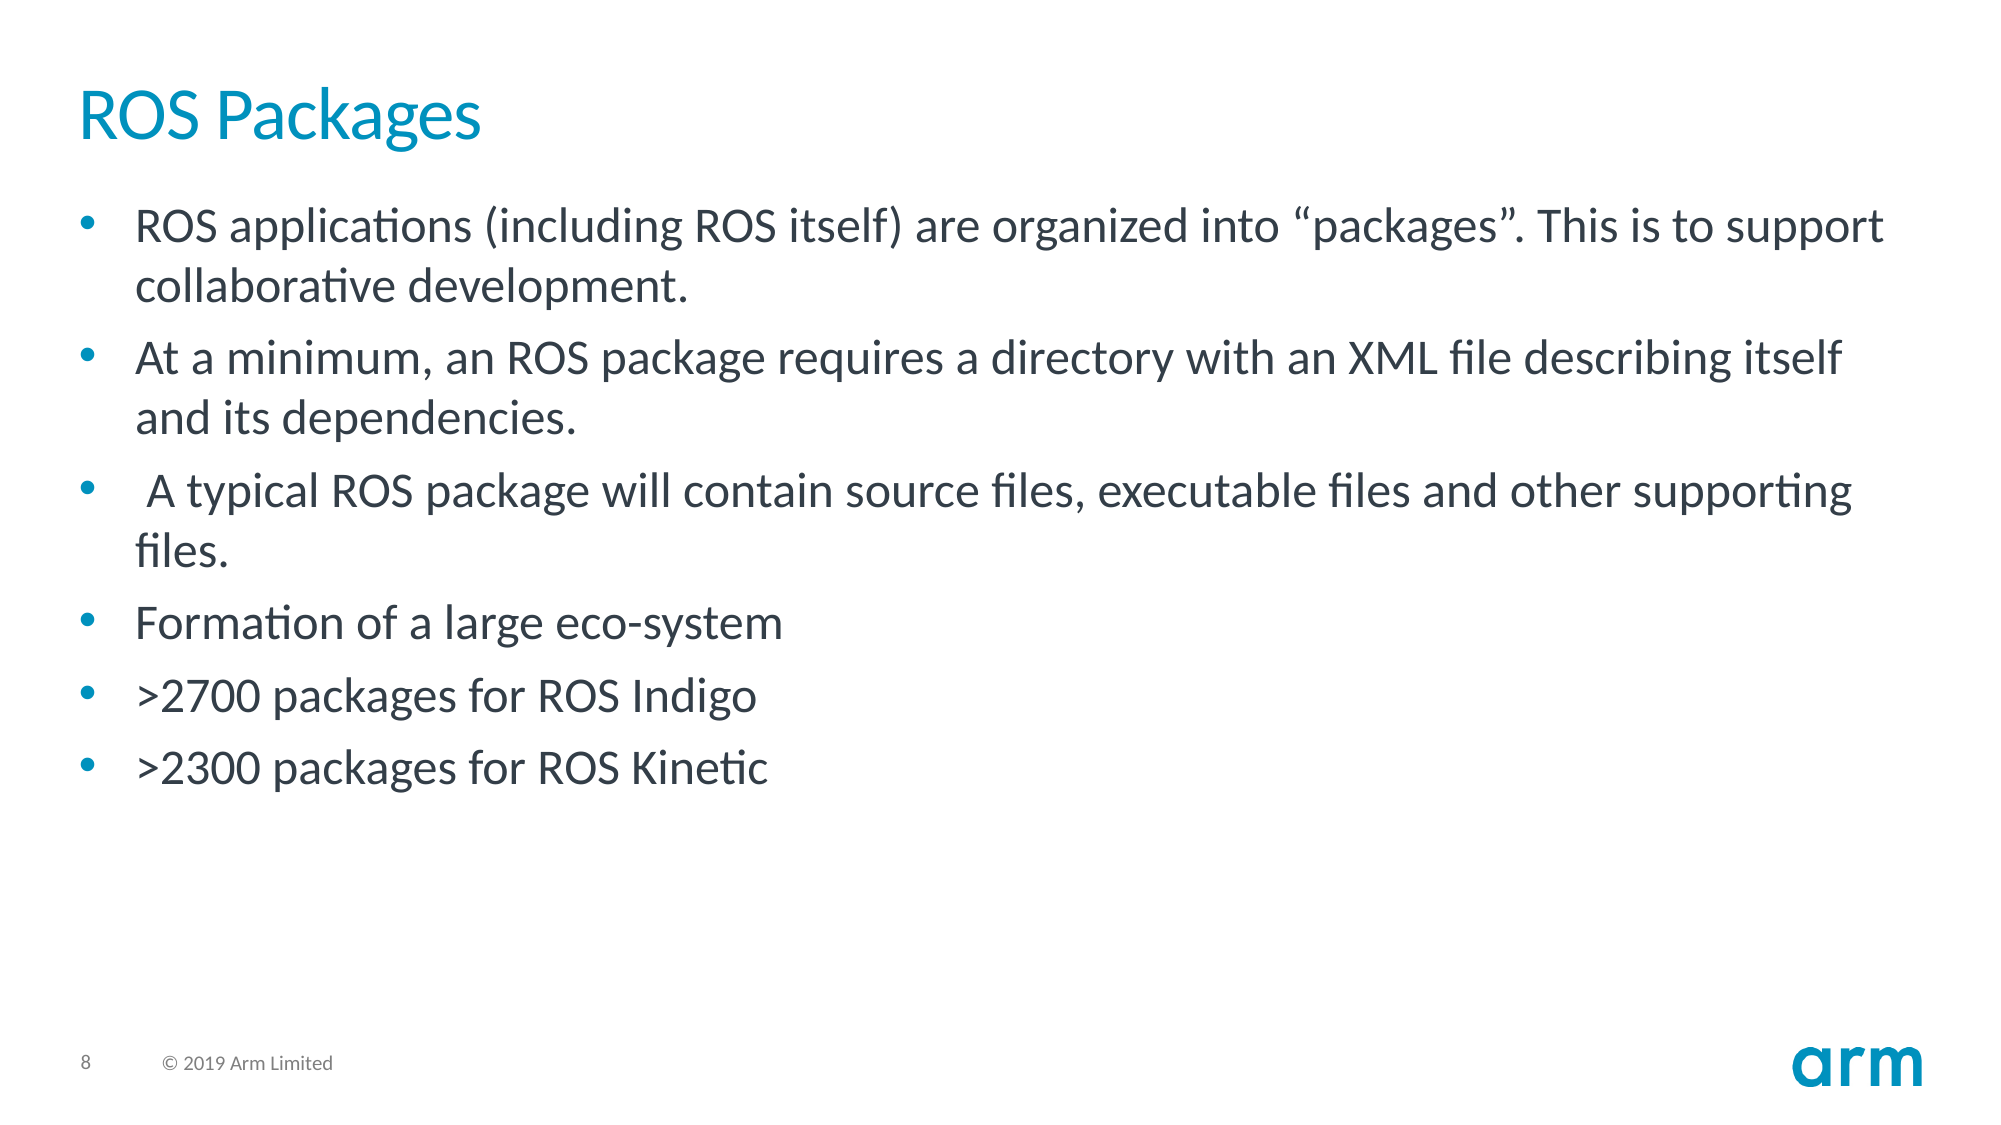

# ROS Packages
ROS applications (including ROS itself) are organized into “packages”. This is to support collaborative development.
At a minimum, an ROS package requires a directory with an XML file describing itself and its dependencies.
 A typical ROS package will contain source files, executable files and other supporting files.
Formation of a large eco-system
>2700 packages for ROS Indigo
>2300 packages for ROS Kinetic